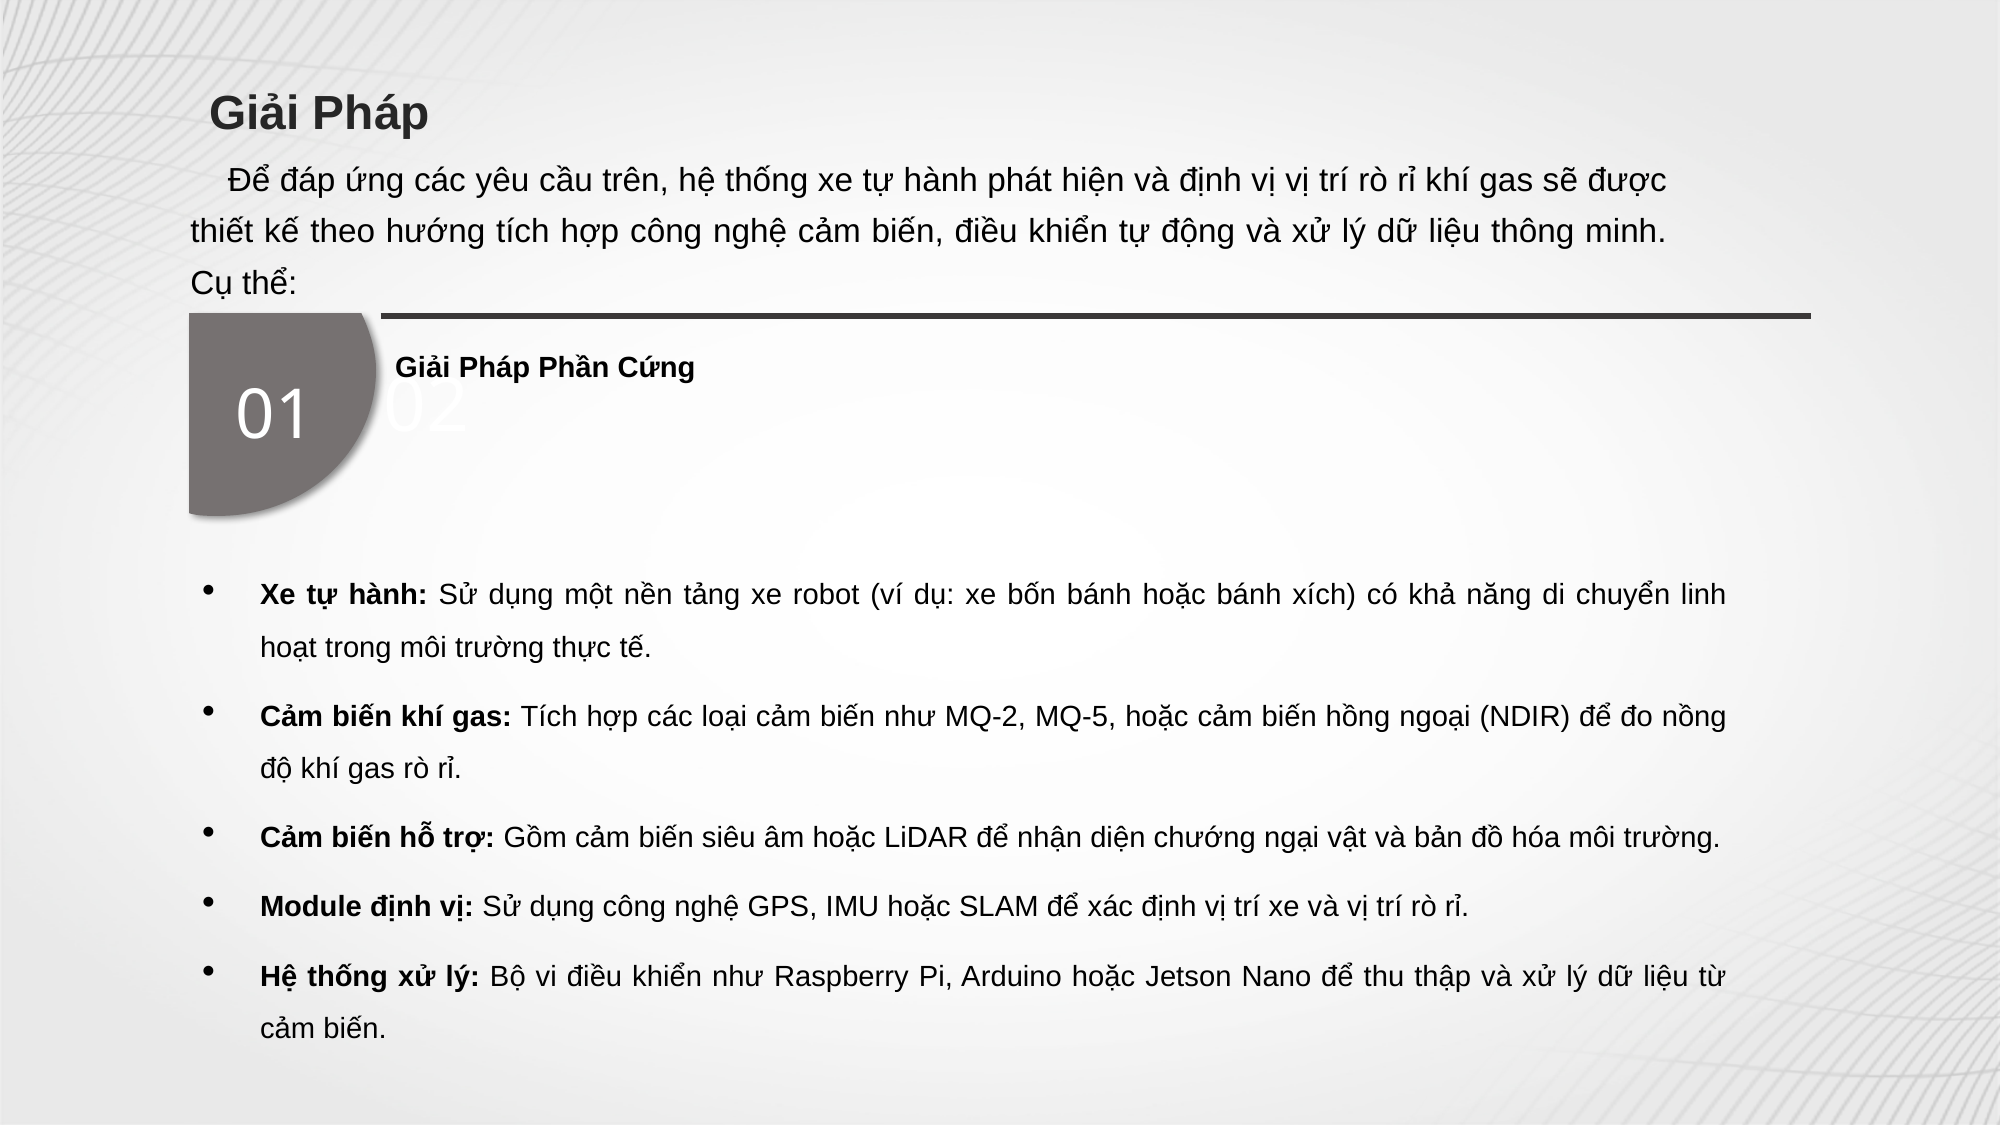

Giải Pháp
Để đáp ứng các yêu cầu trên, hệ thống xe tự hành phát hiện và định vị vị trí rò rỉ khí gas sẽ được thiết kế theo hướng tích hợp công nghệ cảm biến, điều khiển tự động và xử lý dữ liệu thông minh. Cụ thể:

Giải Pháp Phần Cứng
0102
Xe tự hành: Sử dụng một nền tảng xe robot (ví dụ: xe bốn bánh hoặc bánh xích) có khả năng di chuyển linh hoạt trong môi trường thực tế.
Cảm biến khí gas: Tích hợp các loại cảm biến như MQ-2, MQ-5, hoặc cảm biến hồng ngoại (NDIR) để đo nồng độ khí gas rò rỉ.
Cảm biến hỗ trợ: Gồm cảm biến siêu âm hoặc LiDAR để nhận diện chướng ngại vật và bản đồ hóa môi trường.
Module định vị: Sử dụng công nghệ GPS, IMU hoặc SLAM để xác định vị trí xe và vị trí rò rỉ.
Hệ thống xử lý: Bộ vi điều khiển như Raspberry Pi, Arduino hoặc Jetson Nano để thu thập và xử lý dữ liệu từ cảm biến.

01